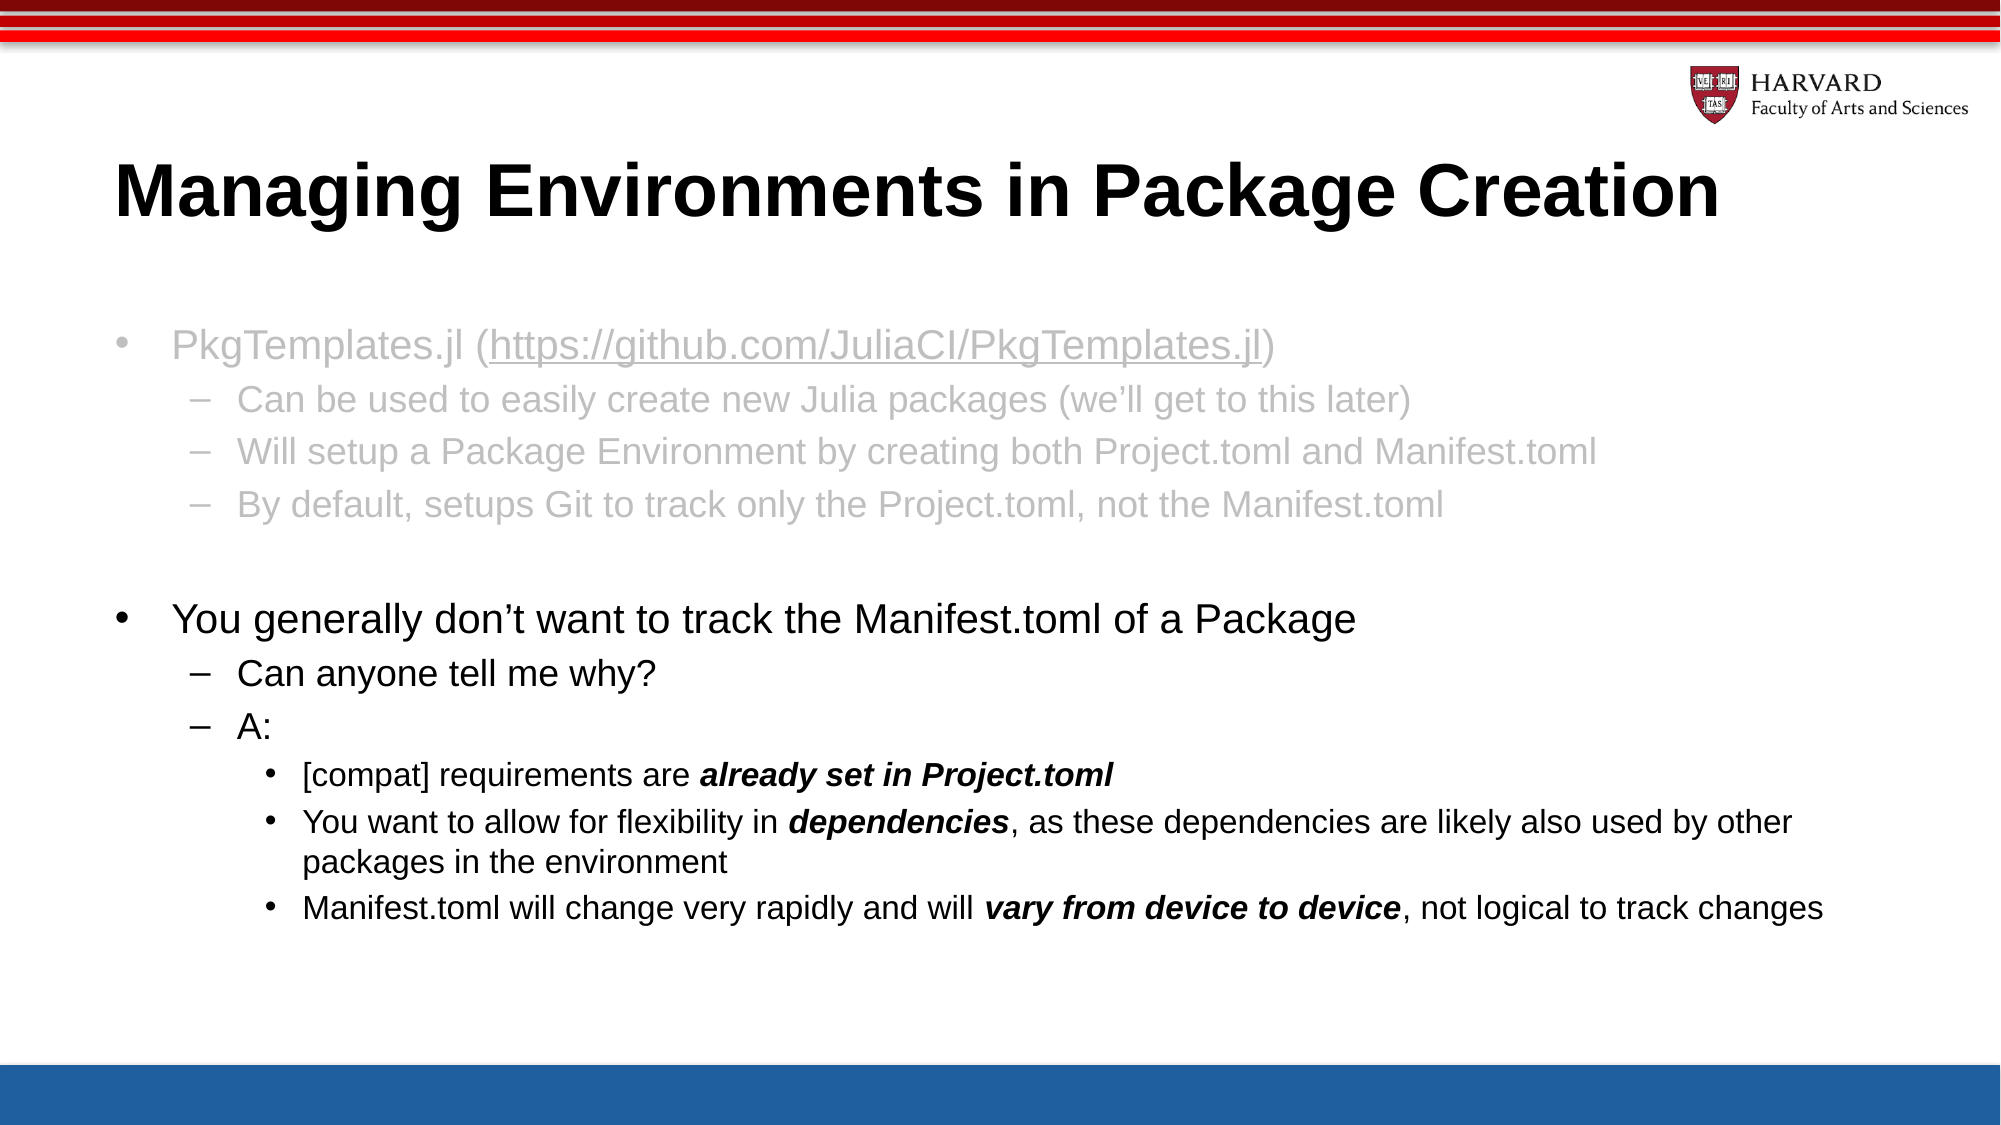

# Managing Environments in Package Creation
PkgTemplates.jl (https://github.com/JuliaCI/PkgTemplates.jl)
Can be used to easily create new Julia packages (we’ll get to this later)
Will setup a Package Environment by creating both Project.toml and Manifest.toml
By default, setups Git to track only the Project.toml, not the Manifest.toml

You generally don’t want to track the Manifest.toml of a Package
Can anyone tell me why?
A:
[compat] requirements are already set in Project.toml
You want to allow for flexibility in dependencies, as these dependencies are likely also used by other packages in the environment
Manifest.toml will change very rapidly and will vary from device to device, not logical to track changes